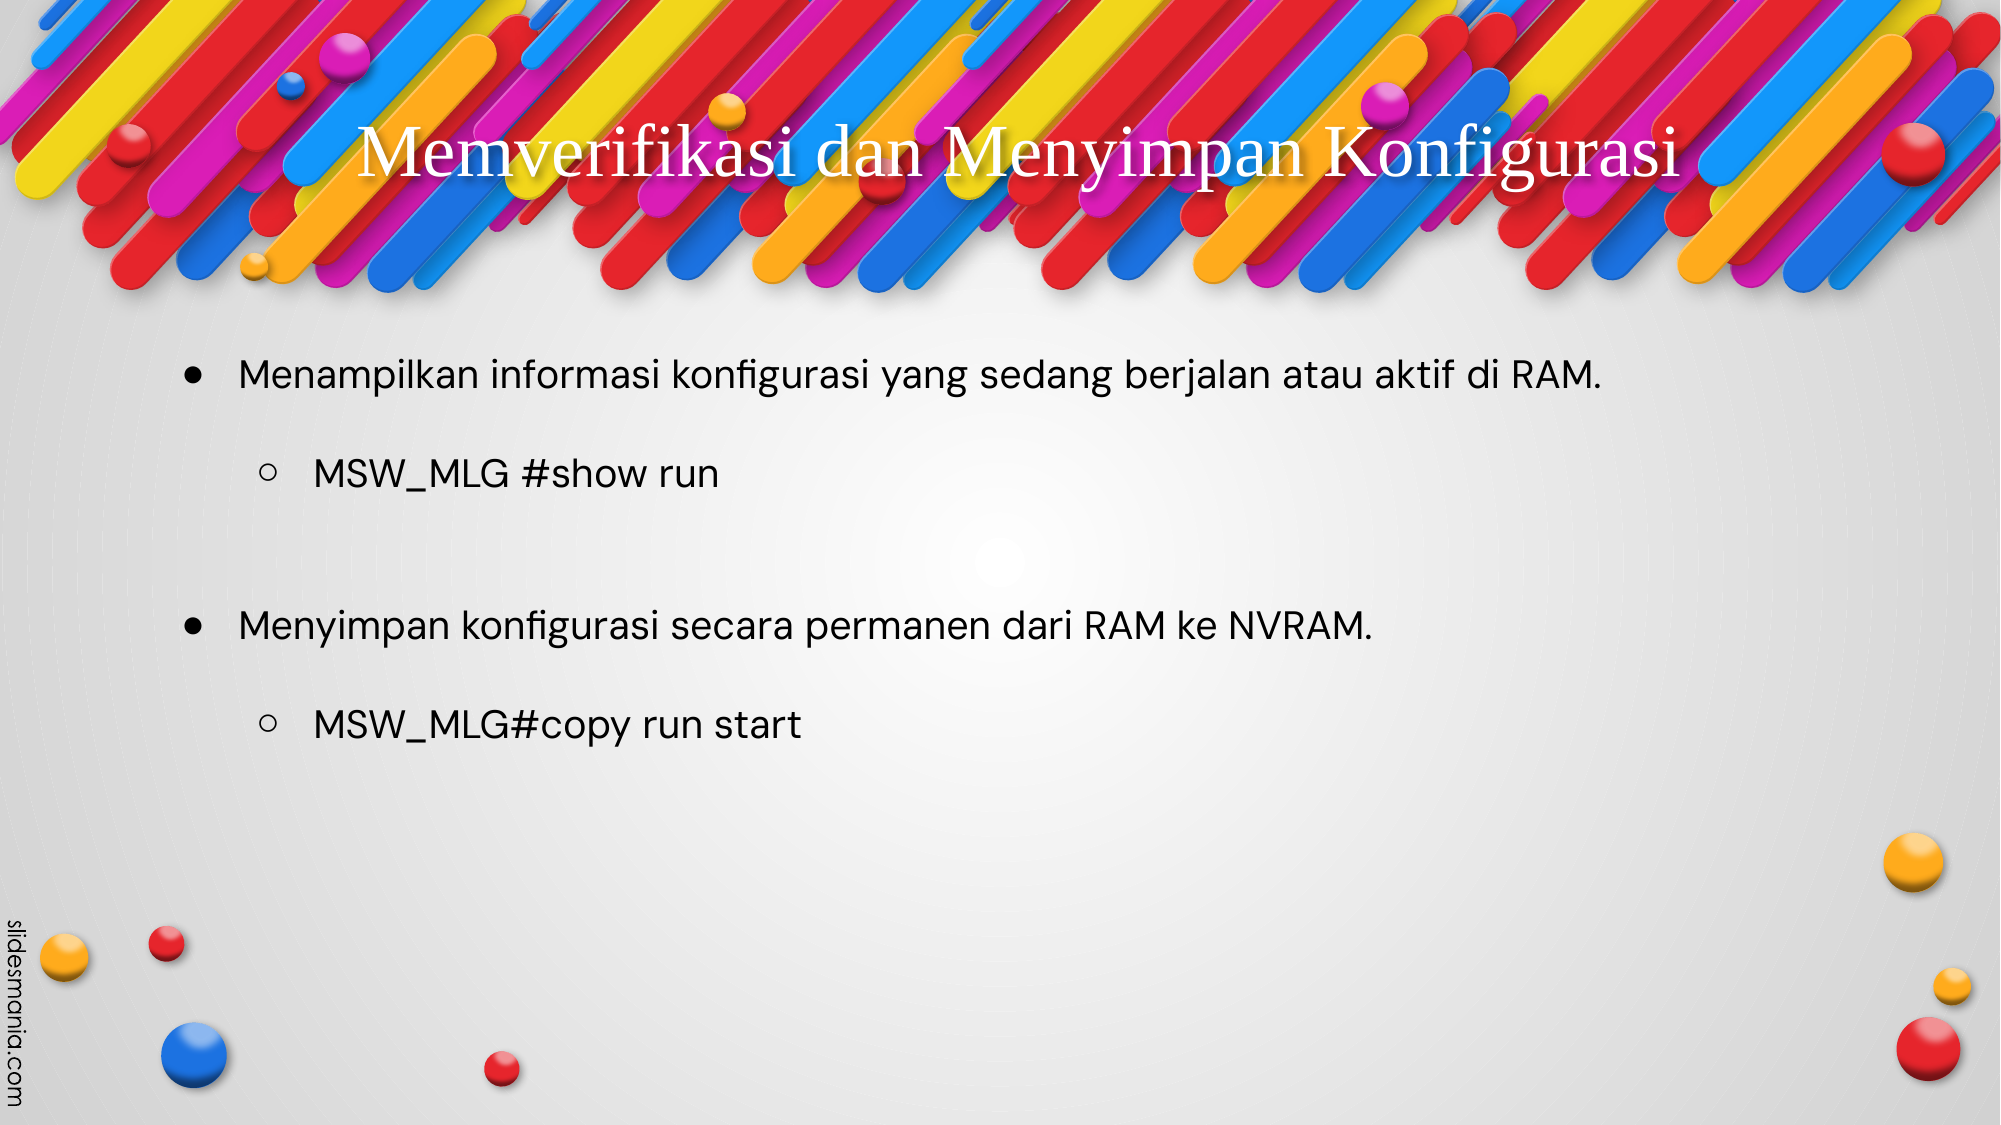

# Memverifikasi dan Menyimpan Konfigurasi
Menampilkan informasi konfigurasi yang sedang berjalan atau aktif di RAM.
MSW_MLG #show run

Menyimpan konfigurasi secara permanen dari RAM ke NVRAM.
MSW_MLG#copy run start